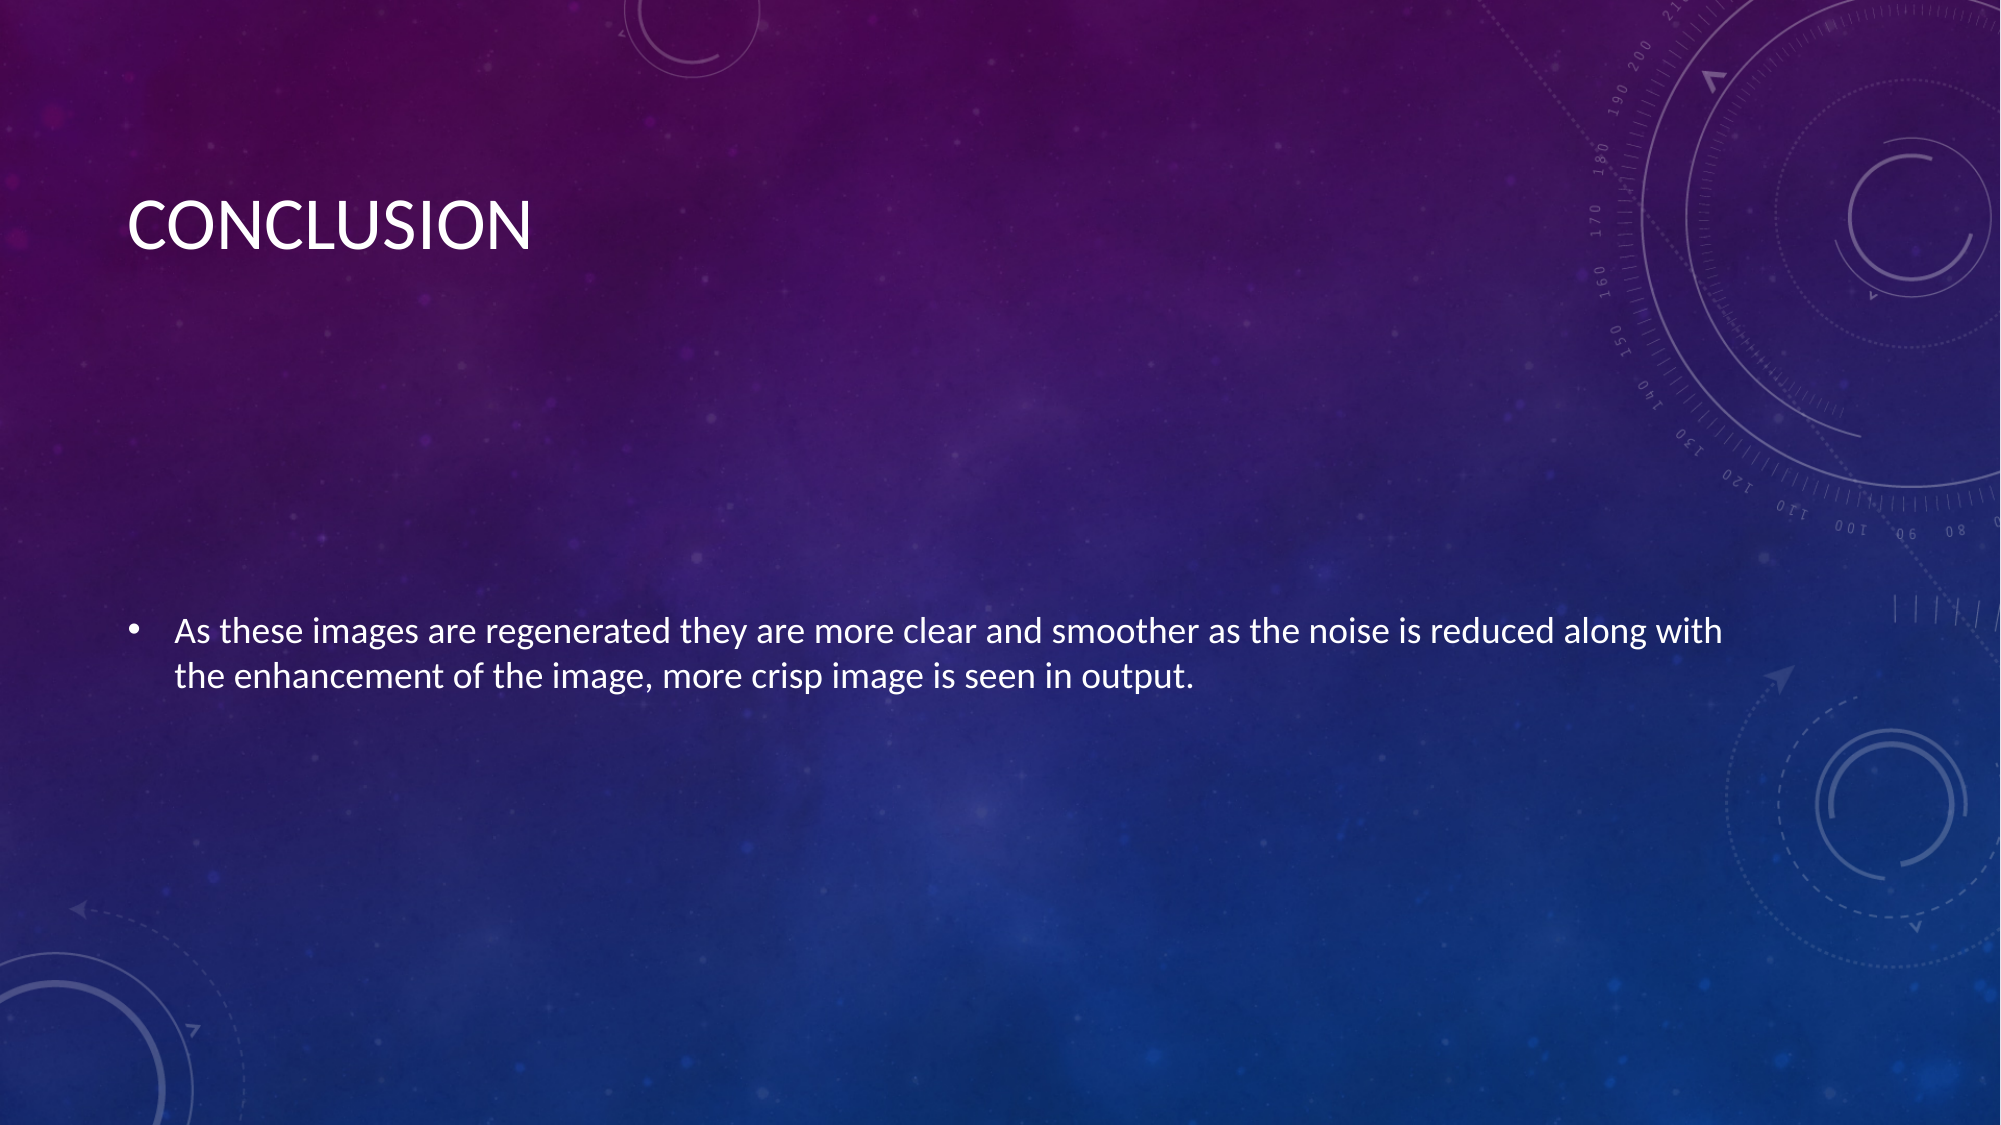

# Conclusion
As these images are regenerated they are more clear and smoother as the noise is reduced along with the enhancement of the image, more crisp image is seen in output.